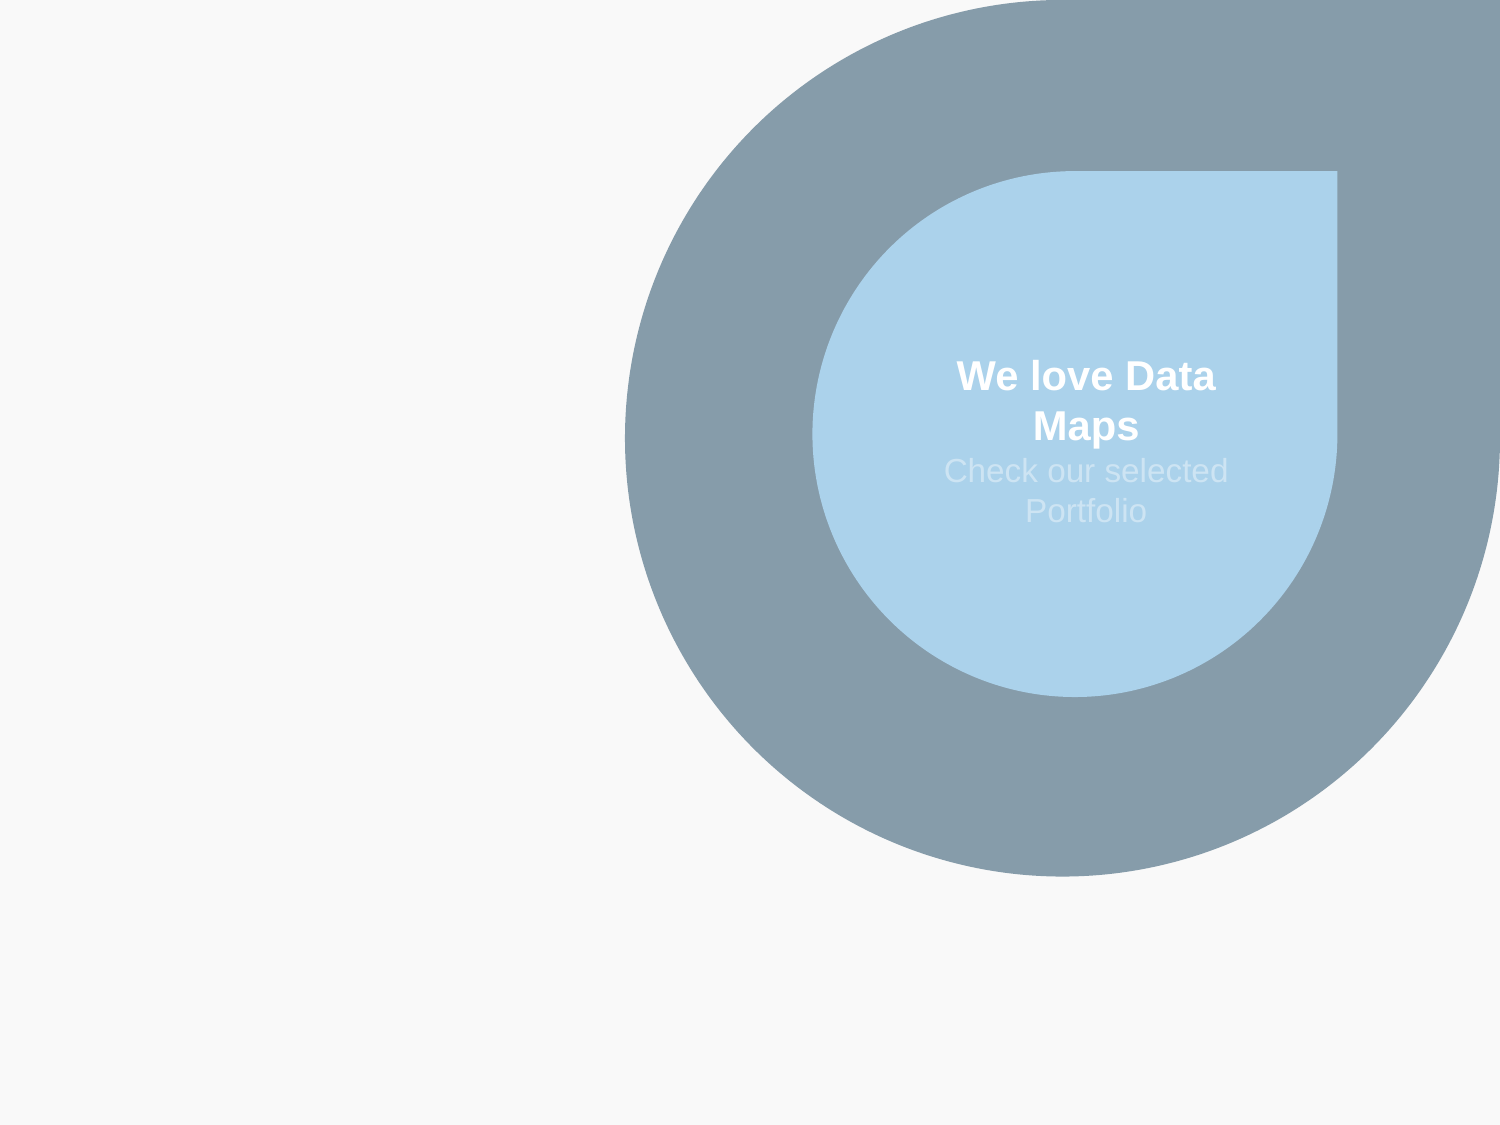

We love Data Maps
Check our selected Portfolio